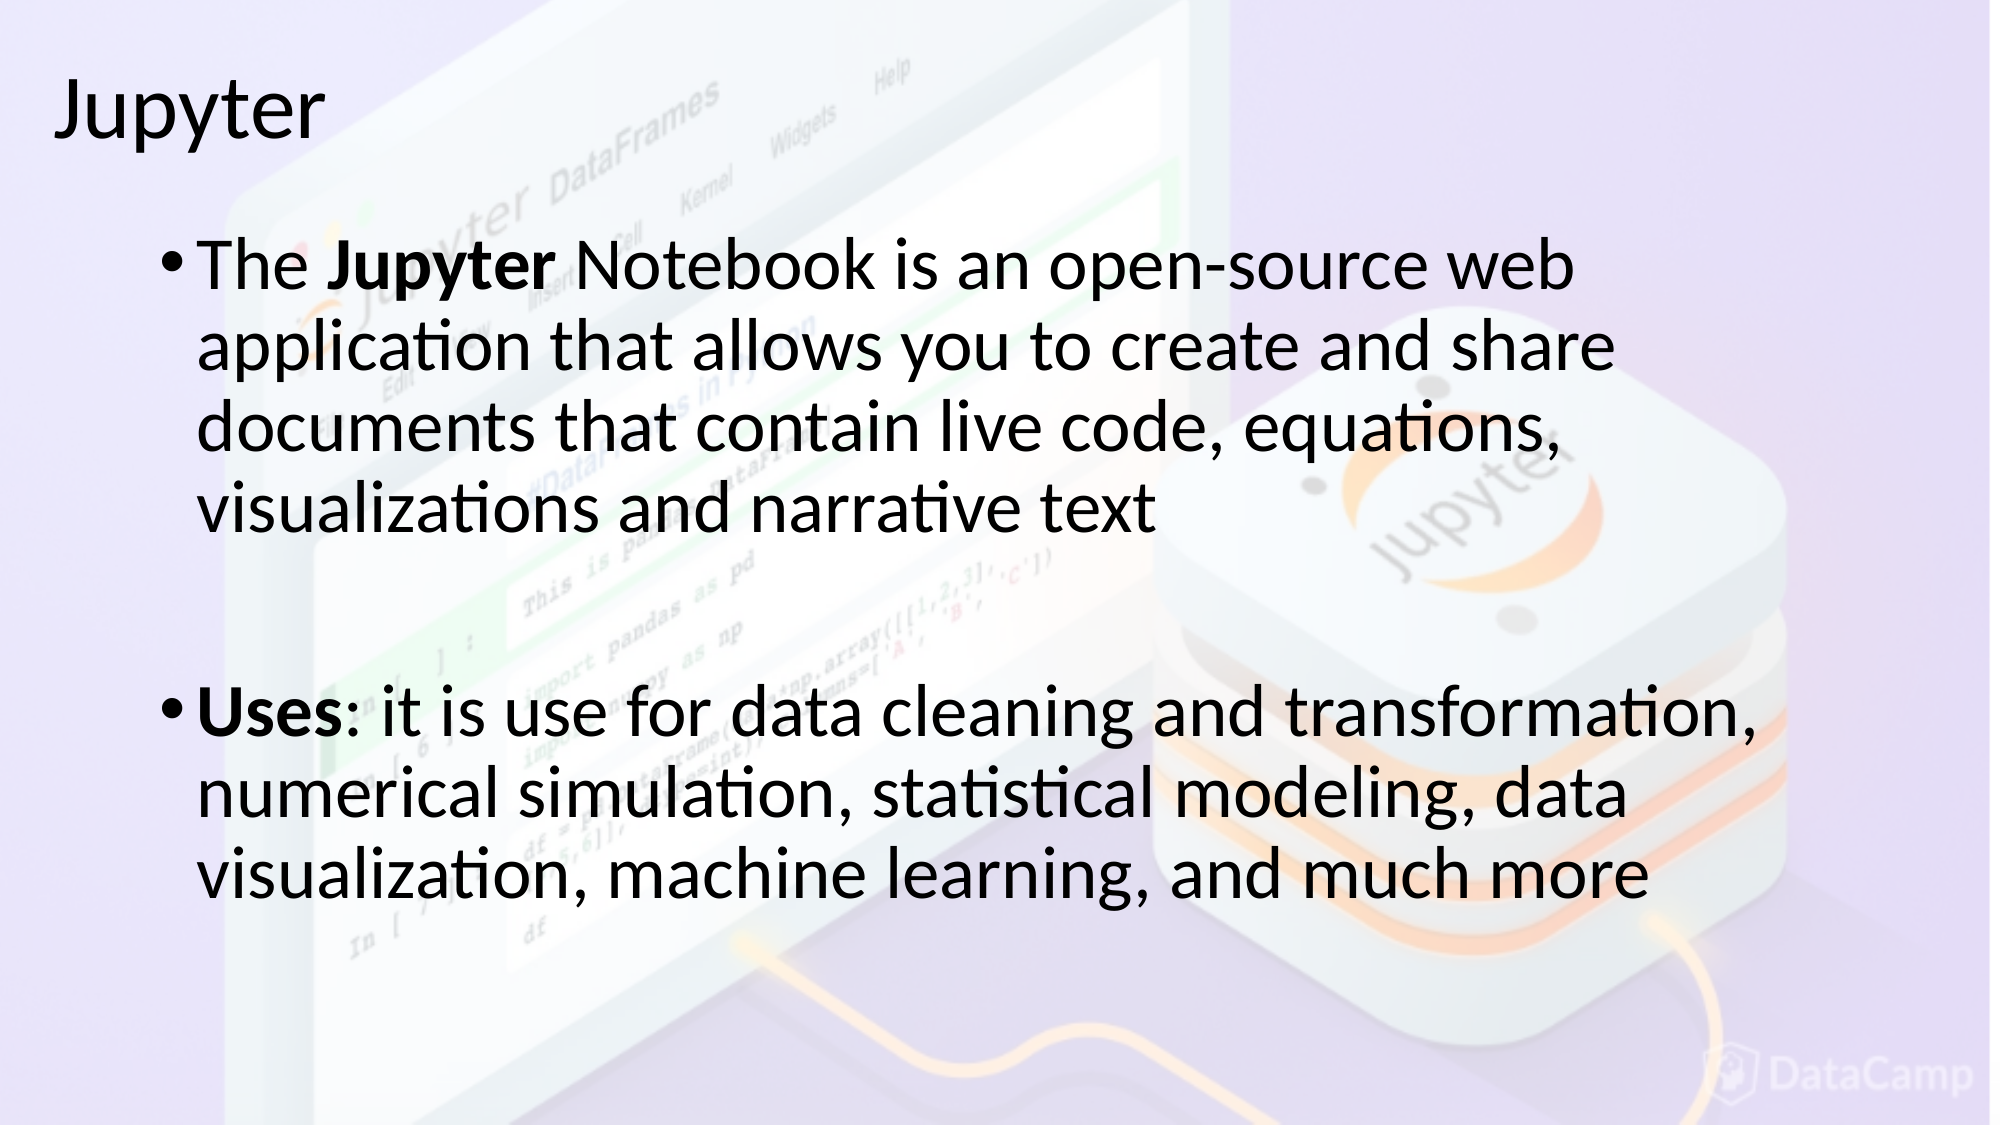

# Jupyter
The Jupyter Notebook is an open-source web application that allows you to create and share documents that contain live code, equations, visualizations and narrative text

Uses: it is use for data cleaning and transformation, numerical simulation, statistical modeling, data visualization, machine learning, and much more